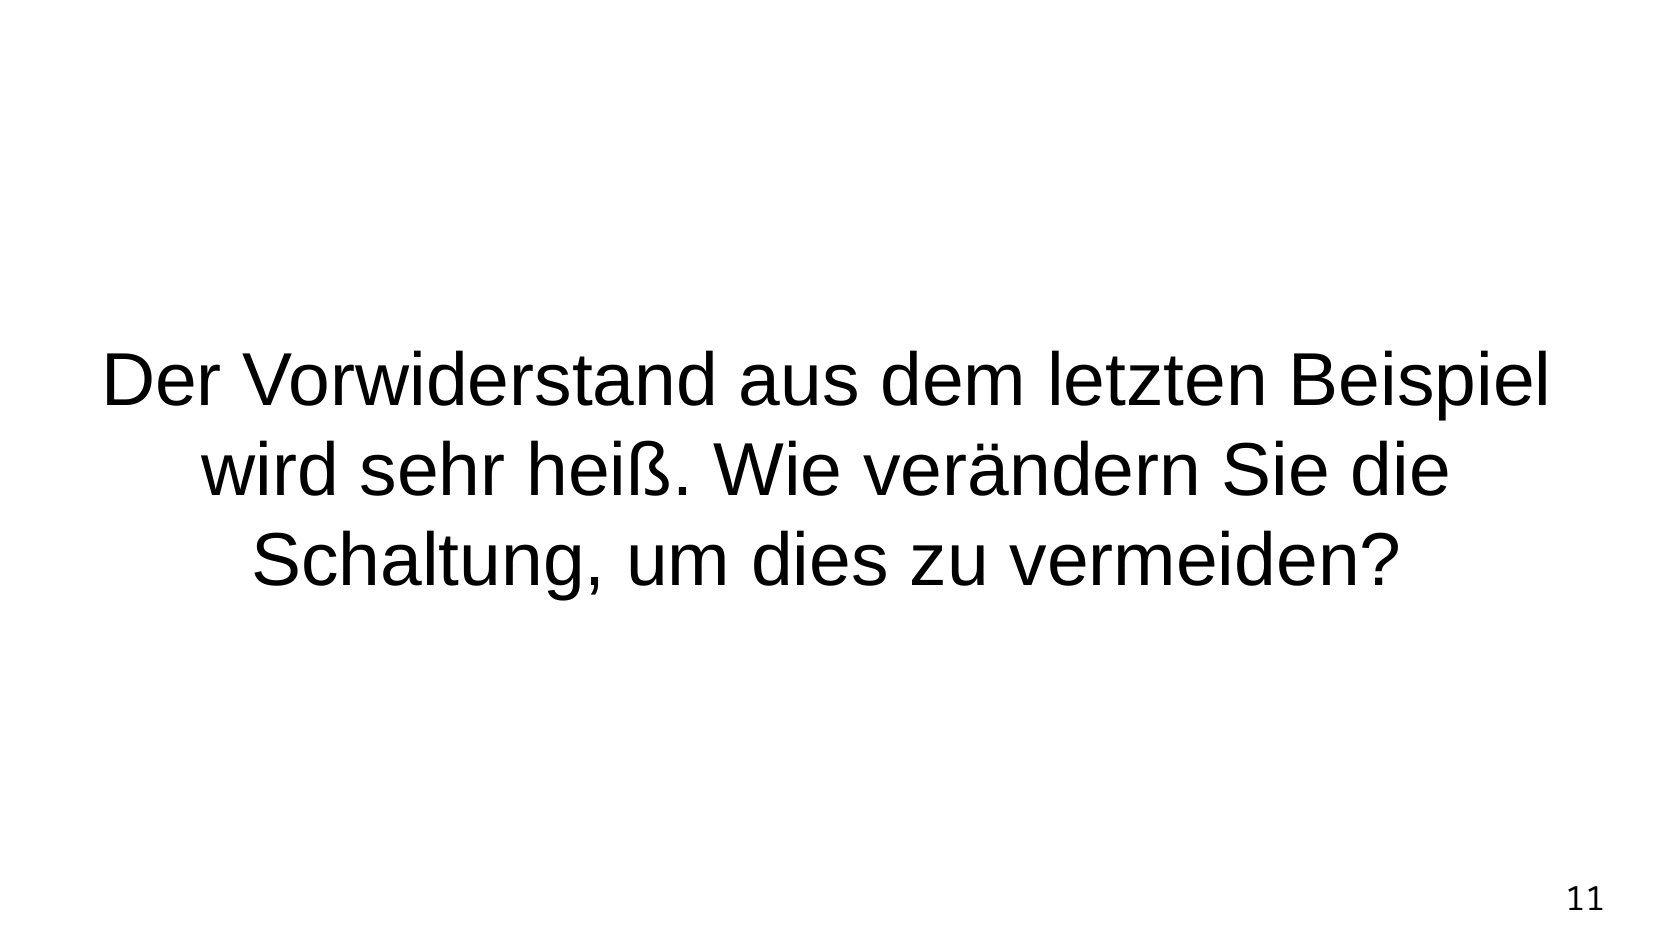

Der Vorwiderstand aus dem letzten Beispiel wird sehr heiß. Wie verändern Sie die Schaltung, um dies zu vermeiden?